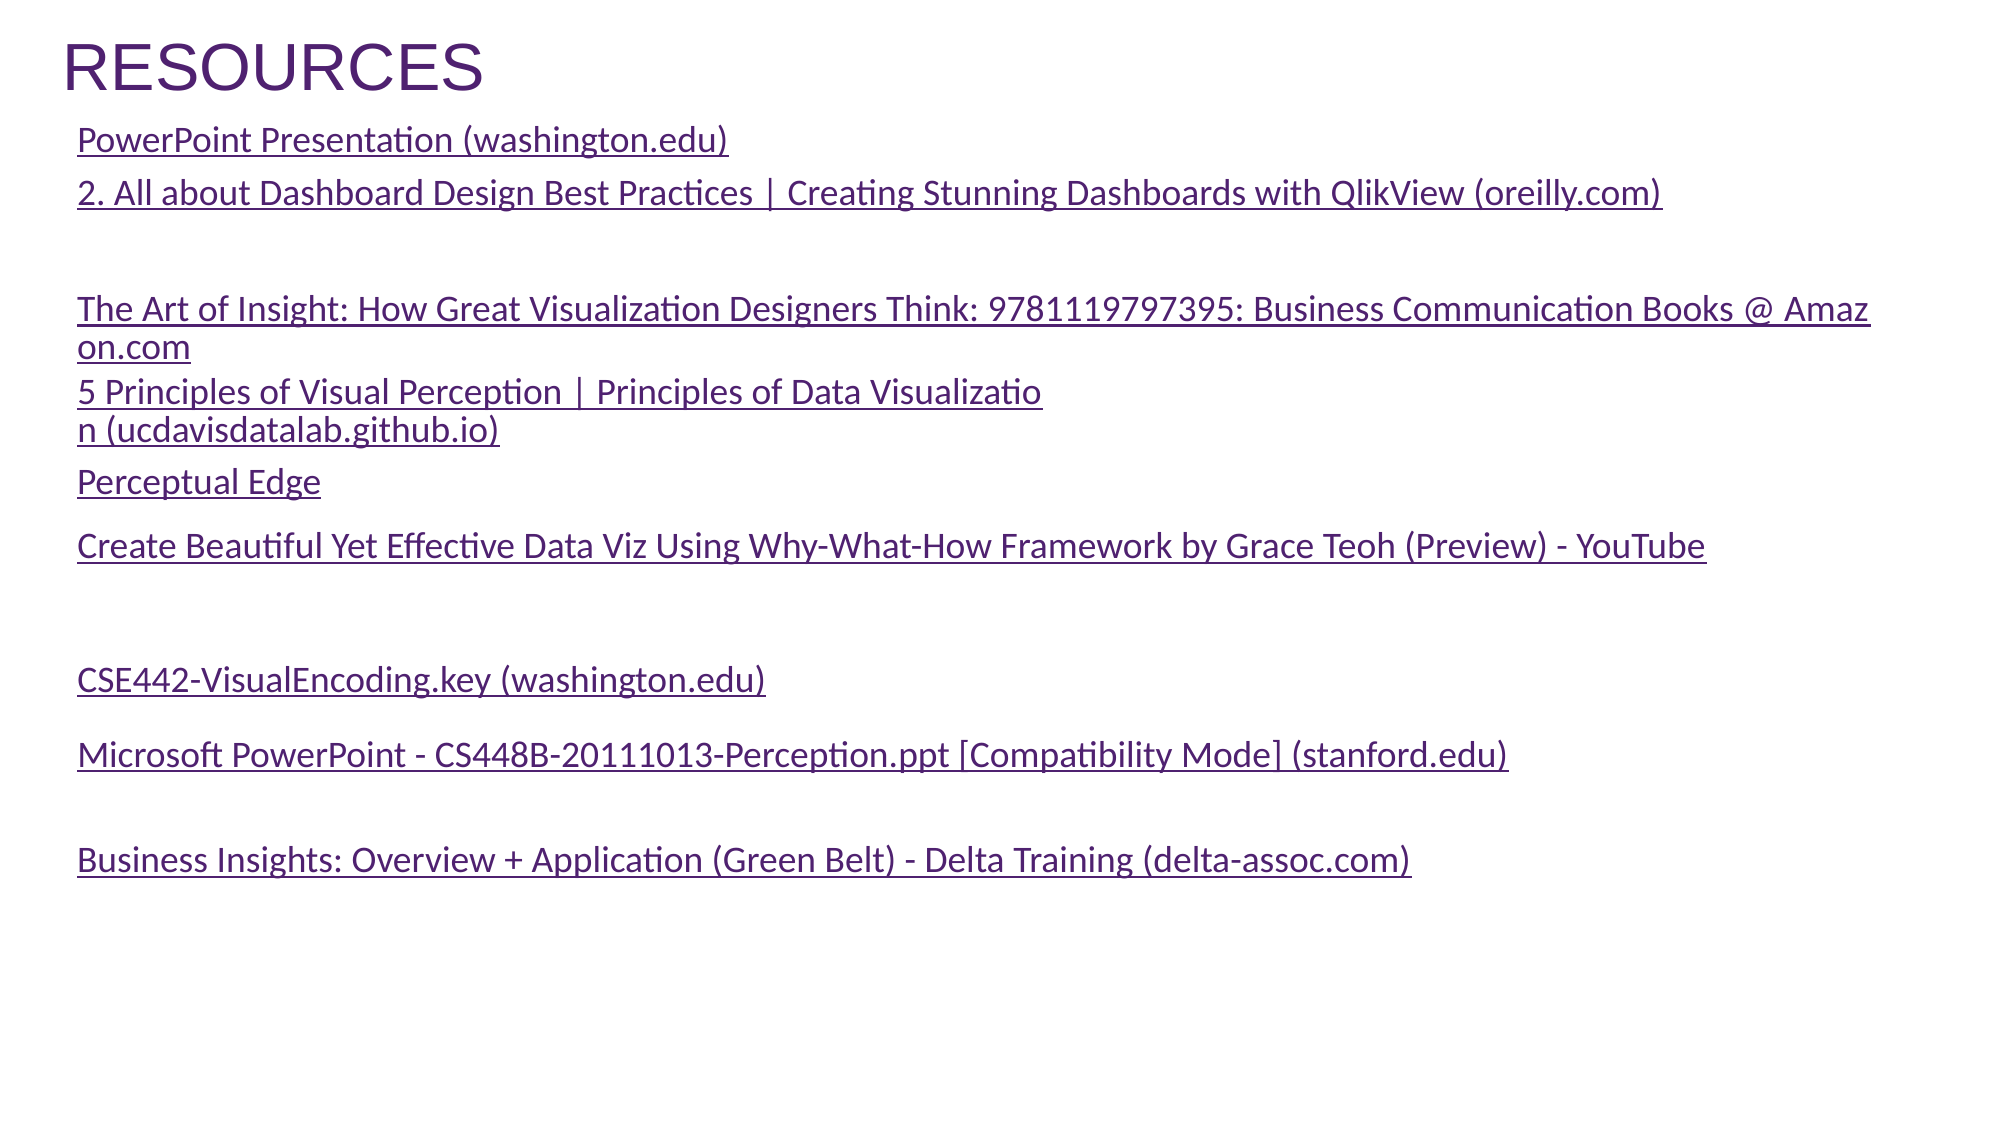

# RESOURCES
PowerPoint Presentation (washington.edu)

CSE442-VisualEncoding.key (washington.edu)
2. All about Dashboard Design Best Practices | Creating Stunning Dashboards with QlikView (oreilly.com)

The Art of Insight: How Great Visualization Designers Think: 9781119797395: Business Communication Books @ Amazon.com

Perceptual Edge
5 Principles of Visual Perception | Principles of Data Visualization (ucdavisdatalab.github.io)
Create Beautiful Yet Effective Data Viz Using Why-What-How Framework by Grace Teoh (Preview) - YouTube
Microsoft PowerPoint - CS448B-20111013-Perception.ppt [Compatibility Mode] (stanford.edu)
Business Insights: Overview + Application (Green Belt) - Delta Training (delta-assoc.com)